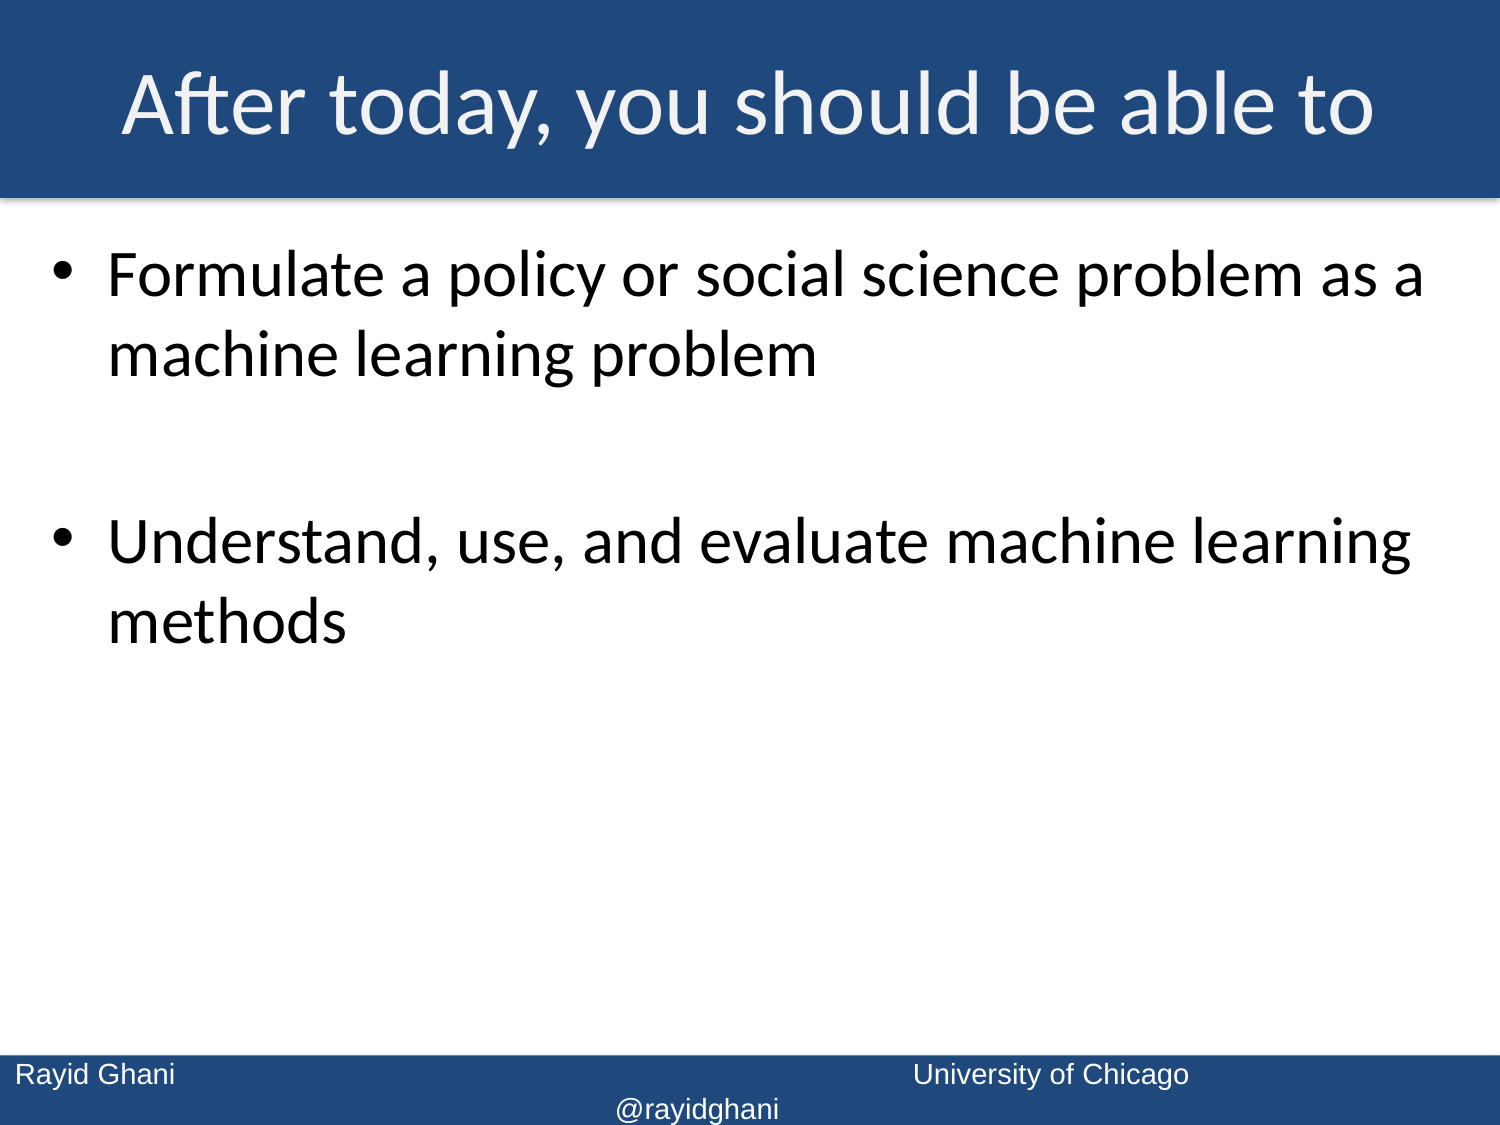

# After today, you should be able to
Formulate a policy or social science problem as a machine learning problem

Understand, use, and evaluate machine learning methods